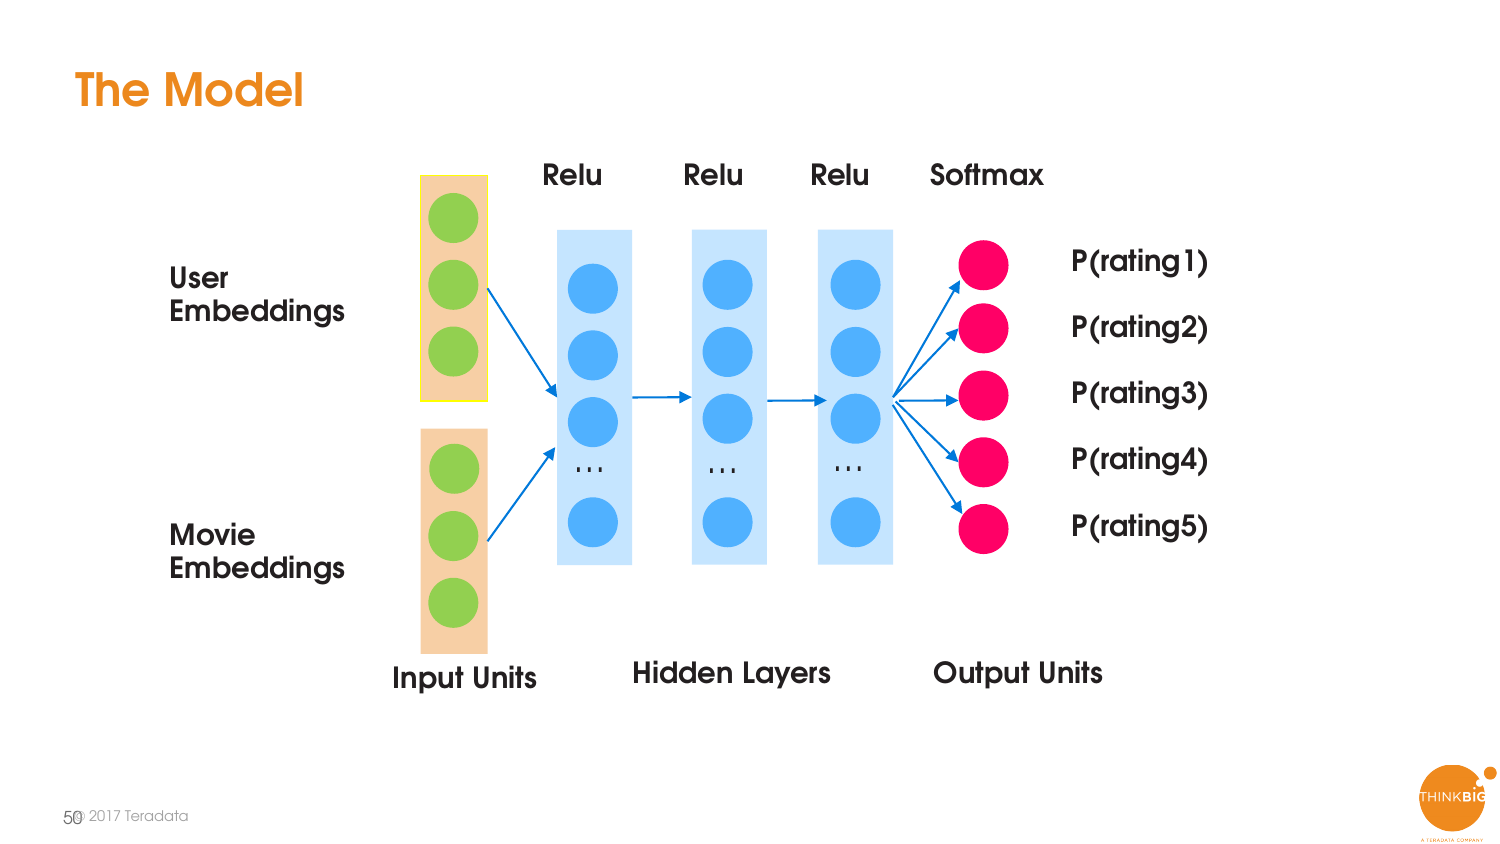

# The Model
Relu
Relu
Relu
Softmax

P(rating1)

User Embeddings

P(rating2)

P(rating3)

…
…
…
P(rating4)

P(rating5)
Movie Embeddings

Hidden Layers
Output Units
Input Units
© 2017 Teradata